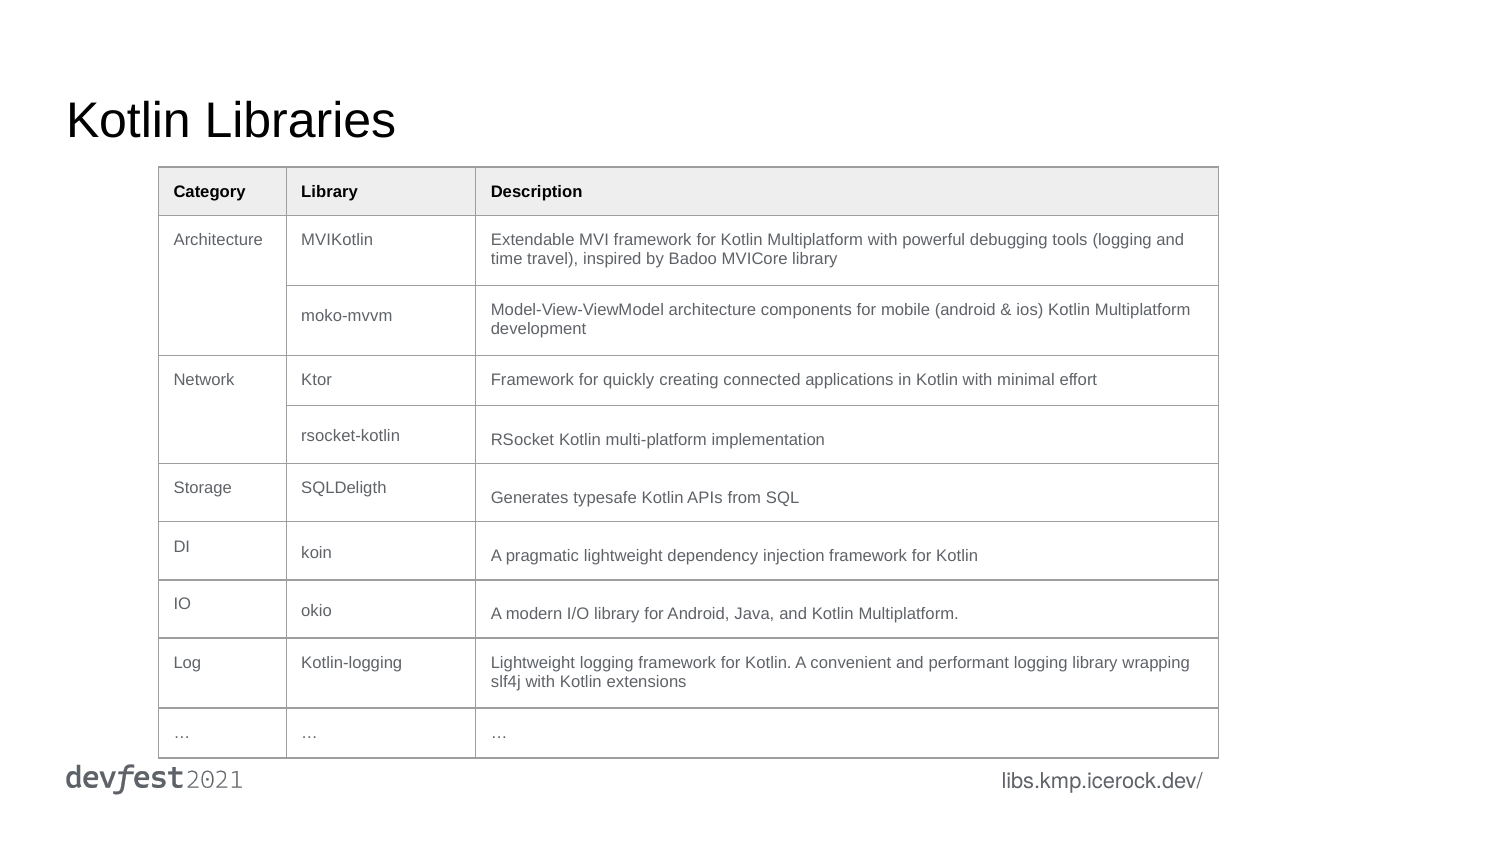

# Kotlin Libraries
| Category | Library | Description |
| --- | --- | --- |
| Architecture | MVIKotlin | Extendable MVI framework for Kotlin Multiplatform with powerful debugging tools (logging and time travel), inspired by Badoo MVICore library |
|  | moko-mvvm | Model-View-ViewModel architecture components for mobile (android & ios) Kotlin Multiplatform development |
| Network | Ktor | Framework for quickly creating connected applications in Kotlin with minimal effort |
|  | rsocket-kotlin | RSocket Kotlin multi-platform implementation |
| Storage | SQLDeligth | Generates typesafe Kotlin APIs from SQL |
| DI | koin | A pragmatic lightweight dependency injection framework for Kotlin |
| IO | okio | A modern I/O library for Android, Java, and Kotlin Multiplatform. |
| Log | Kotlin-logging | Lightweight logging framework for Kotlin. A convenient and performant logging library wrapping slf4j with Kotlin extensions |
| … | … | … |
libs.kmp.icerock.dev/